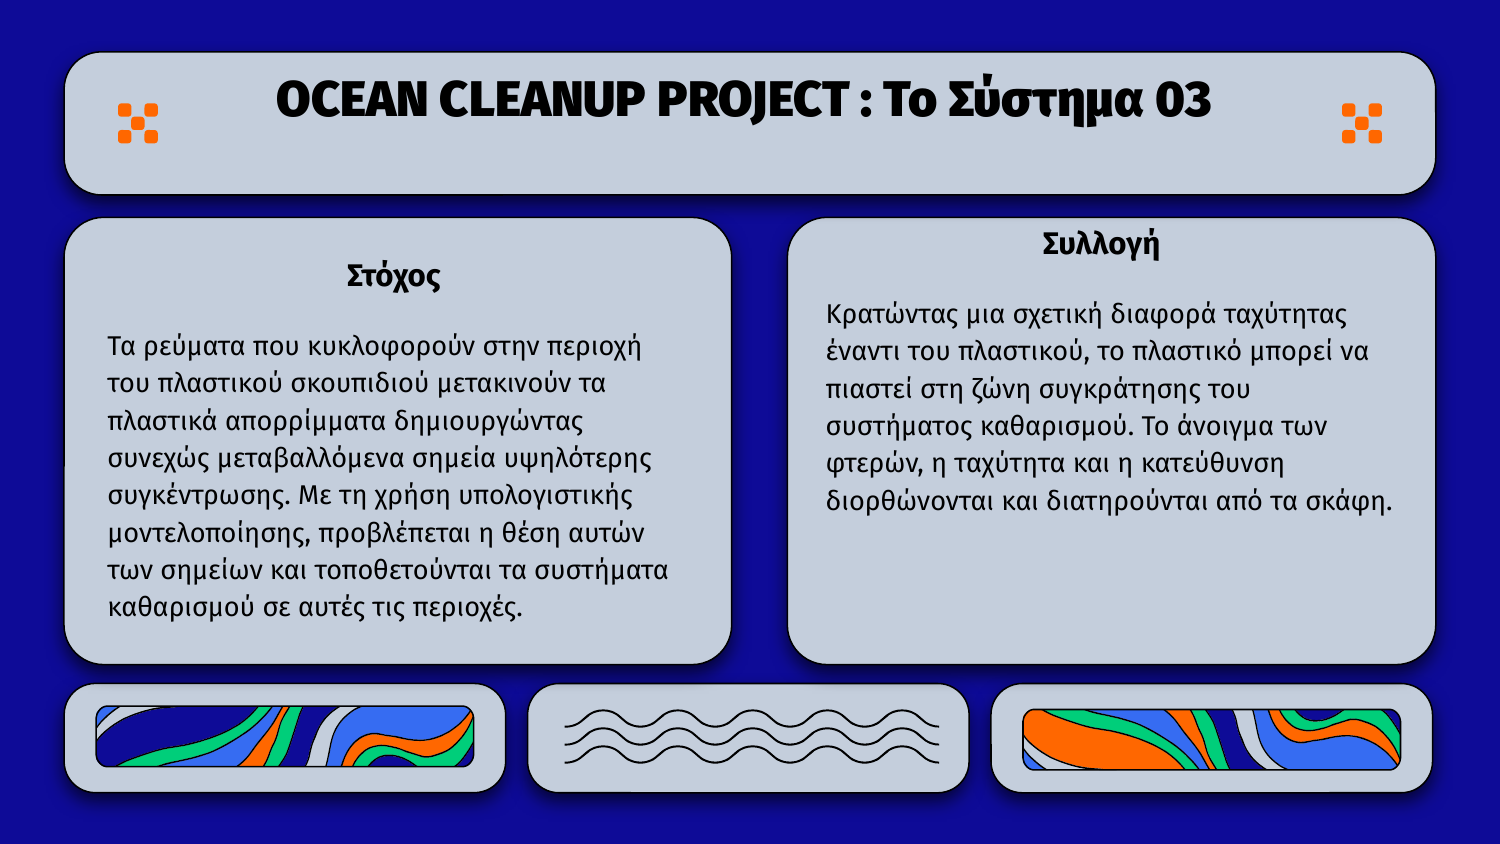

# OCEAN CLEANUP PROJECT : Το Σύστημα 03

                              Συλλογή
Κρατώντας μια σχετική διαφορά ταχύτητας έναντι του πλαστικού, το πλαστικό μπορεί να πιαστεί στη ζώνη συγκράτησης του συστήματος καθαρισμού. Το άνοιγμα των φτερών, η ταχύτητα και η κατεύθυνση διορθώνονται και διατηρούνται από τα σκάφη.

Στόχος
Τα ρεύματα που κυκλοφορούν στην περιοχή του πλαστικού σκουπιδιού μετακινούν τα πλαστικά απορρίμματα δημιουργώντας συνεχώς μεταβαλλόμενα σημεία υψηλότερης συγκέντρωσης. Με τη χρήση υπολογιστικής μοντελοποίησης, προβλέπεται η θέση αυτών των σημείων και τοποθετούνται τα συστήματα καθαρισμού σε αυτές τις περιοχές.